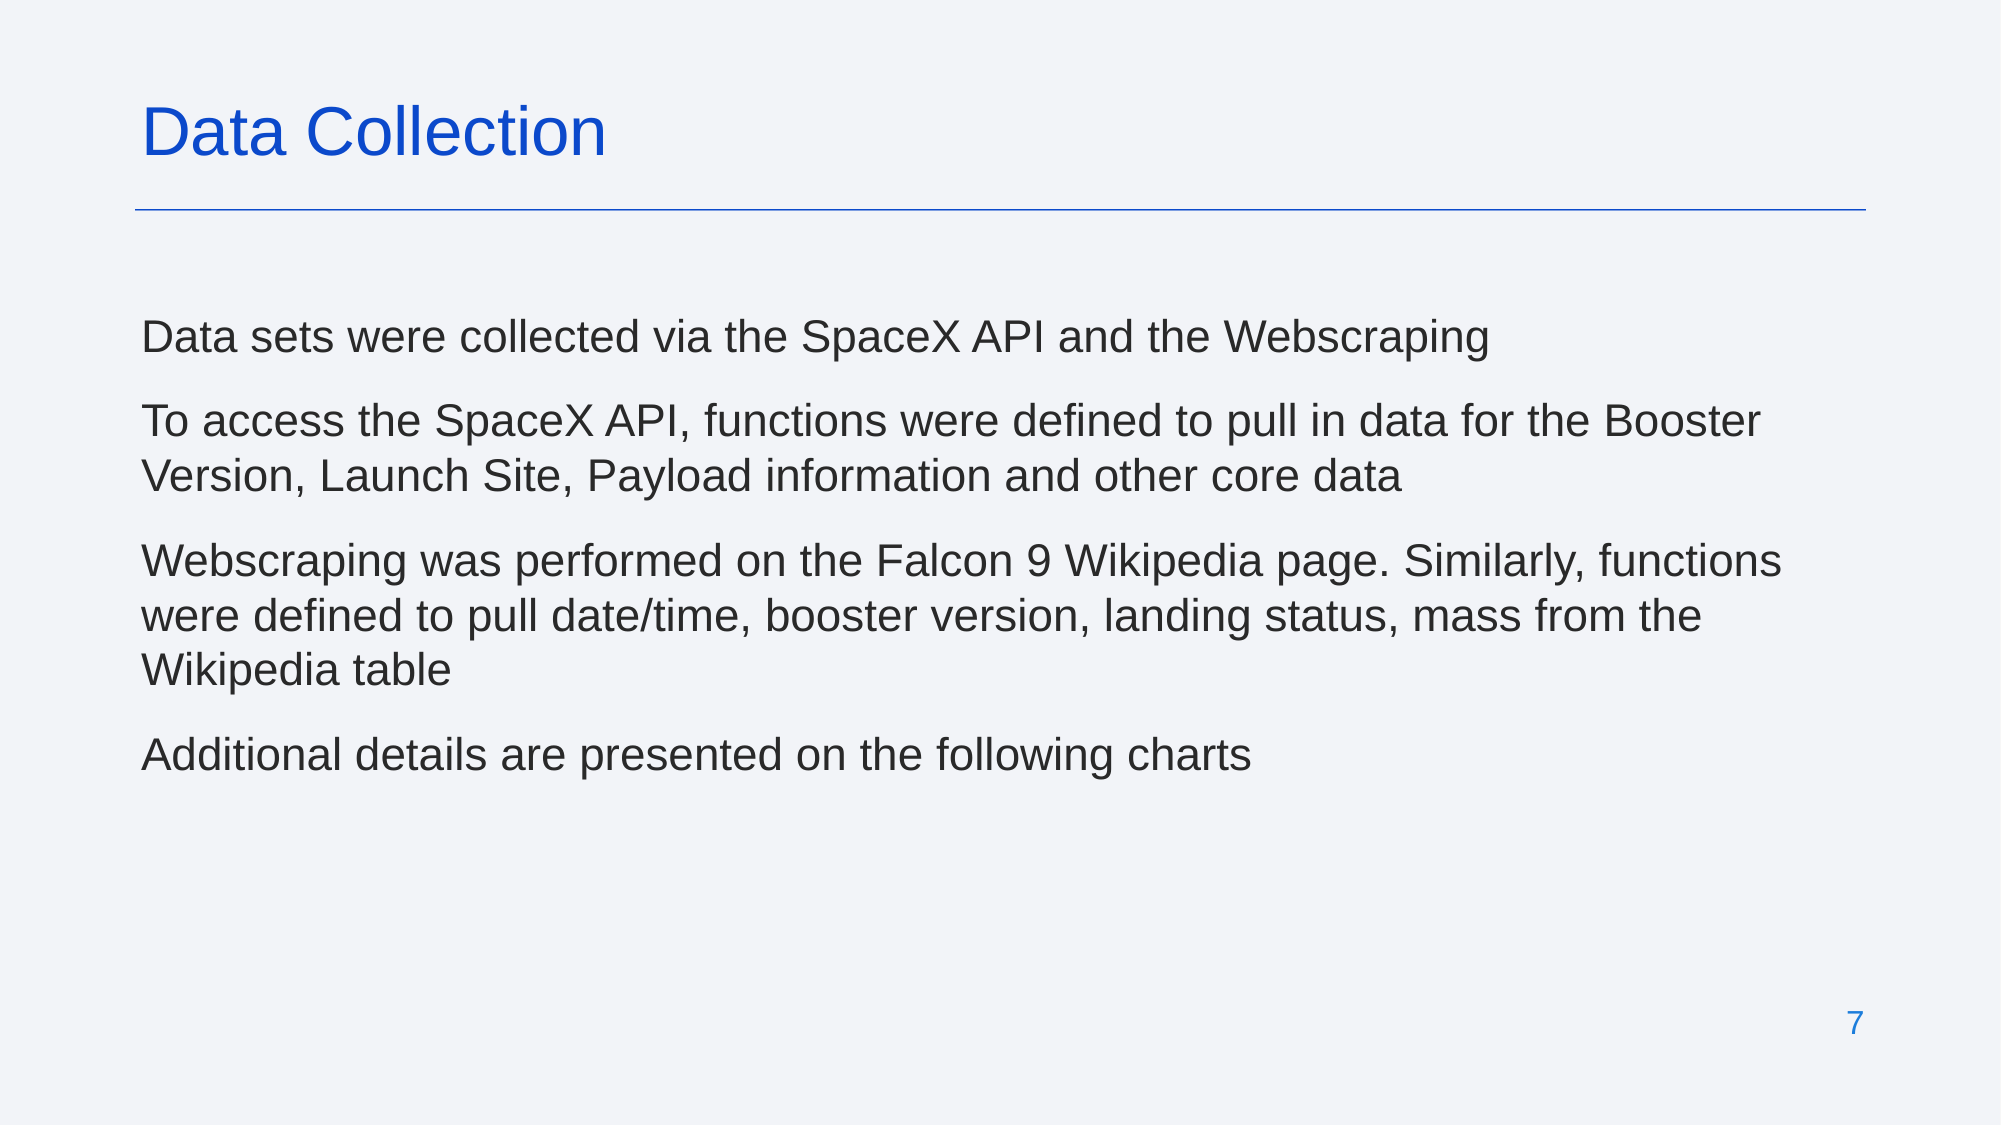

Data Collection
Data sets were collected via the SpaceX API and the Webscraping
To access the SpaceX API, functions were defined to pull in data for the Booster Version, Launch Site, Payload information and other core data
Webscraping was performed on the Falcon 9 Wikipedia page. Similarly, functions were defined to pull date/time, booster version, landing status, mass from the Wikipedia table
Additional details are presented on the following charts

7